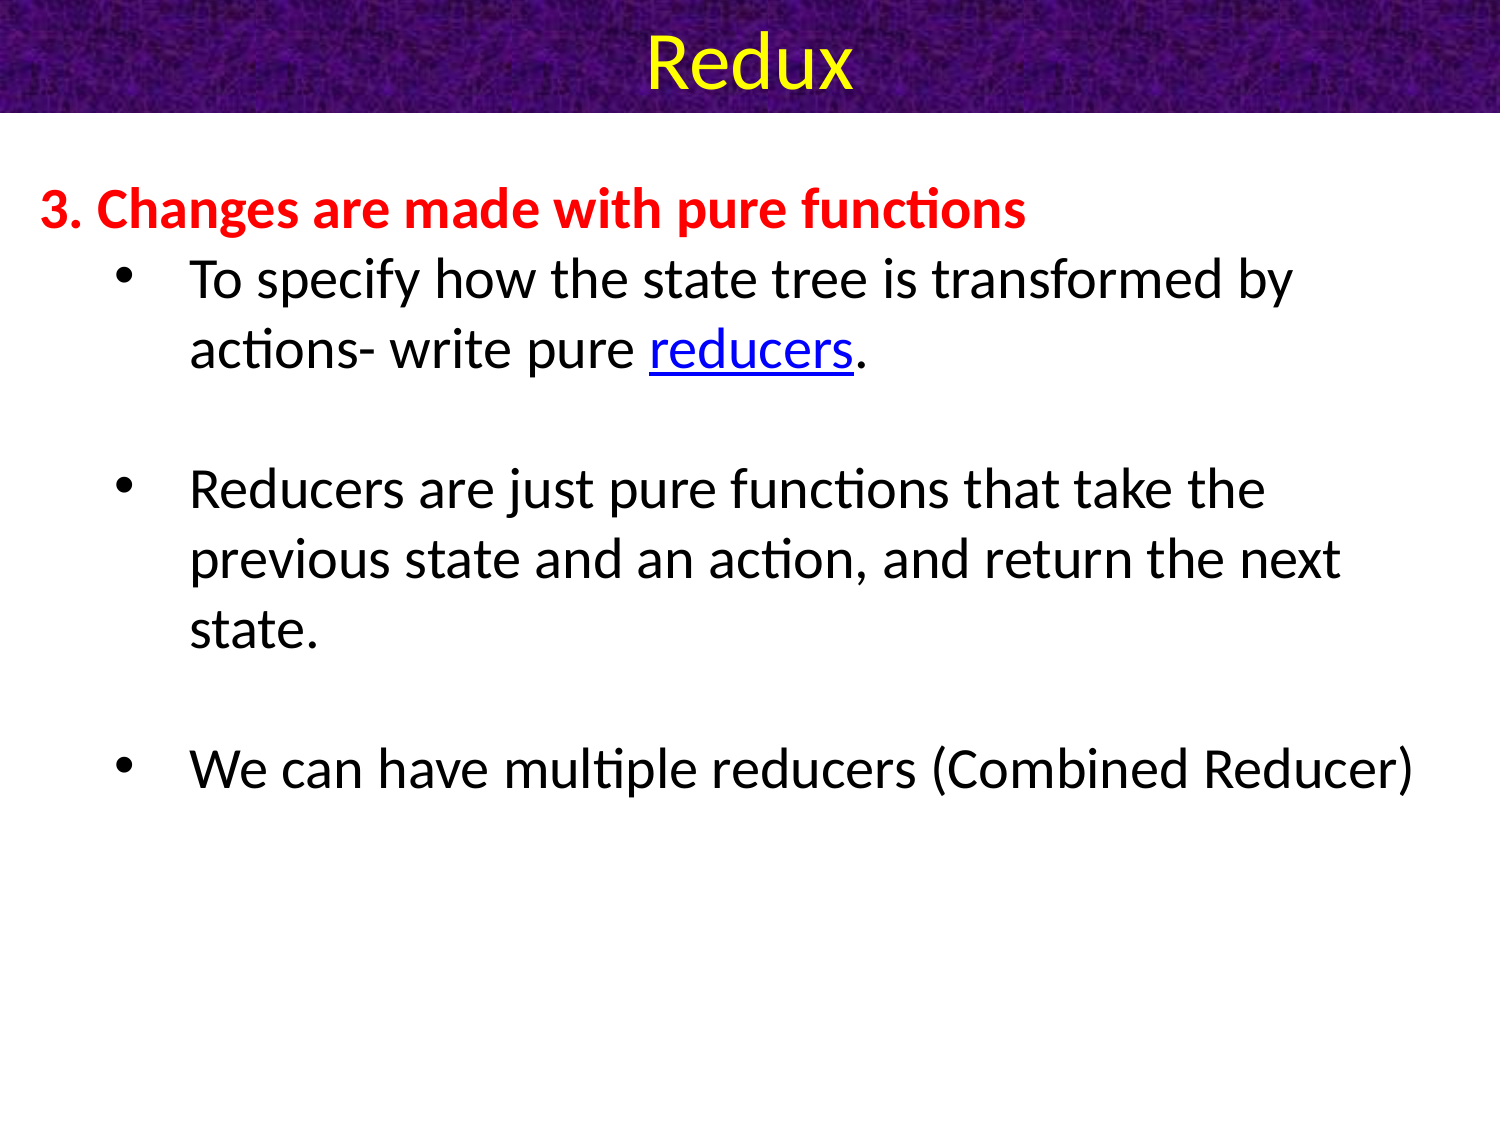

# Redux
3. Changes are made with pure functions
To specify how the state tree is transformed by actions- write pure reducers.

Reducers are just pure functions that take the previous state and an action, and return the next state.

We can have multiple reducers (Combined Reducer)